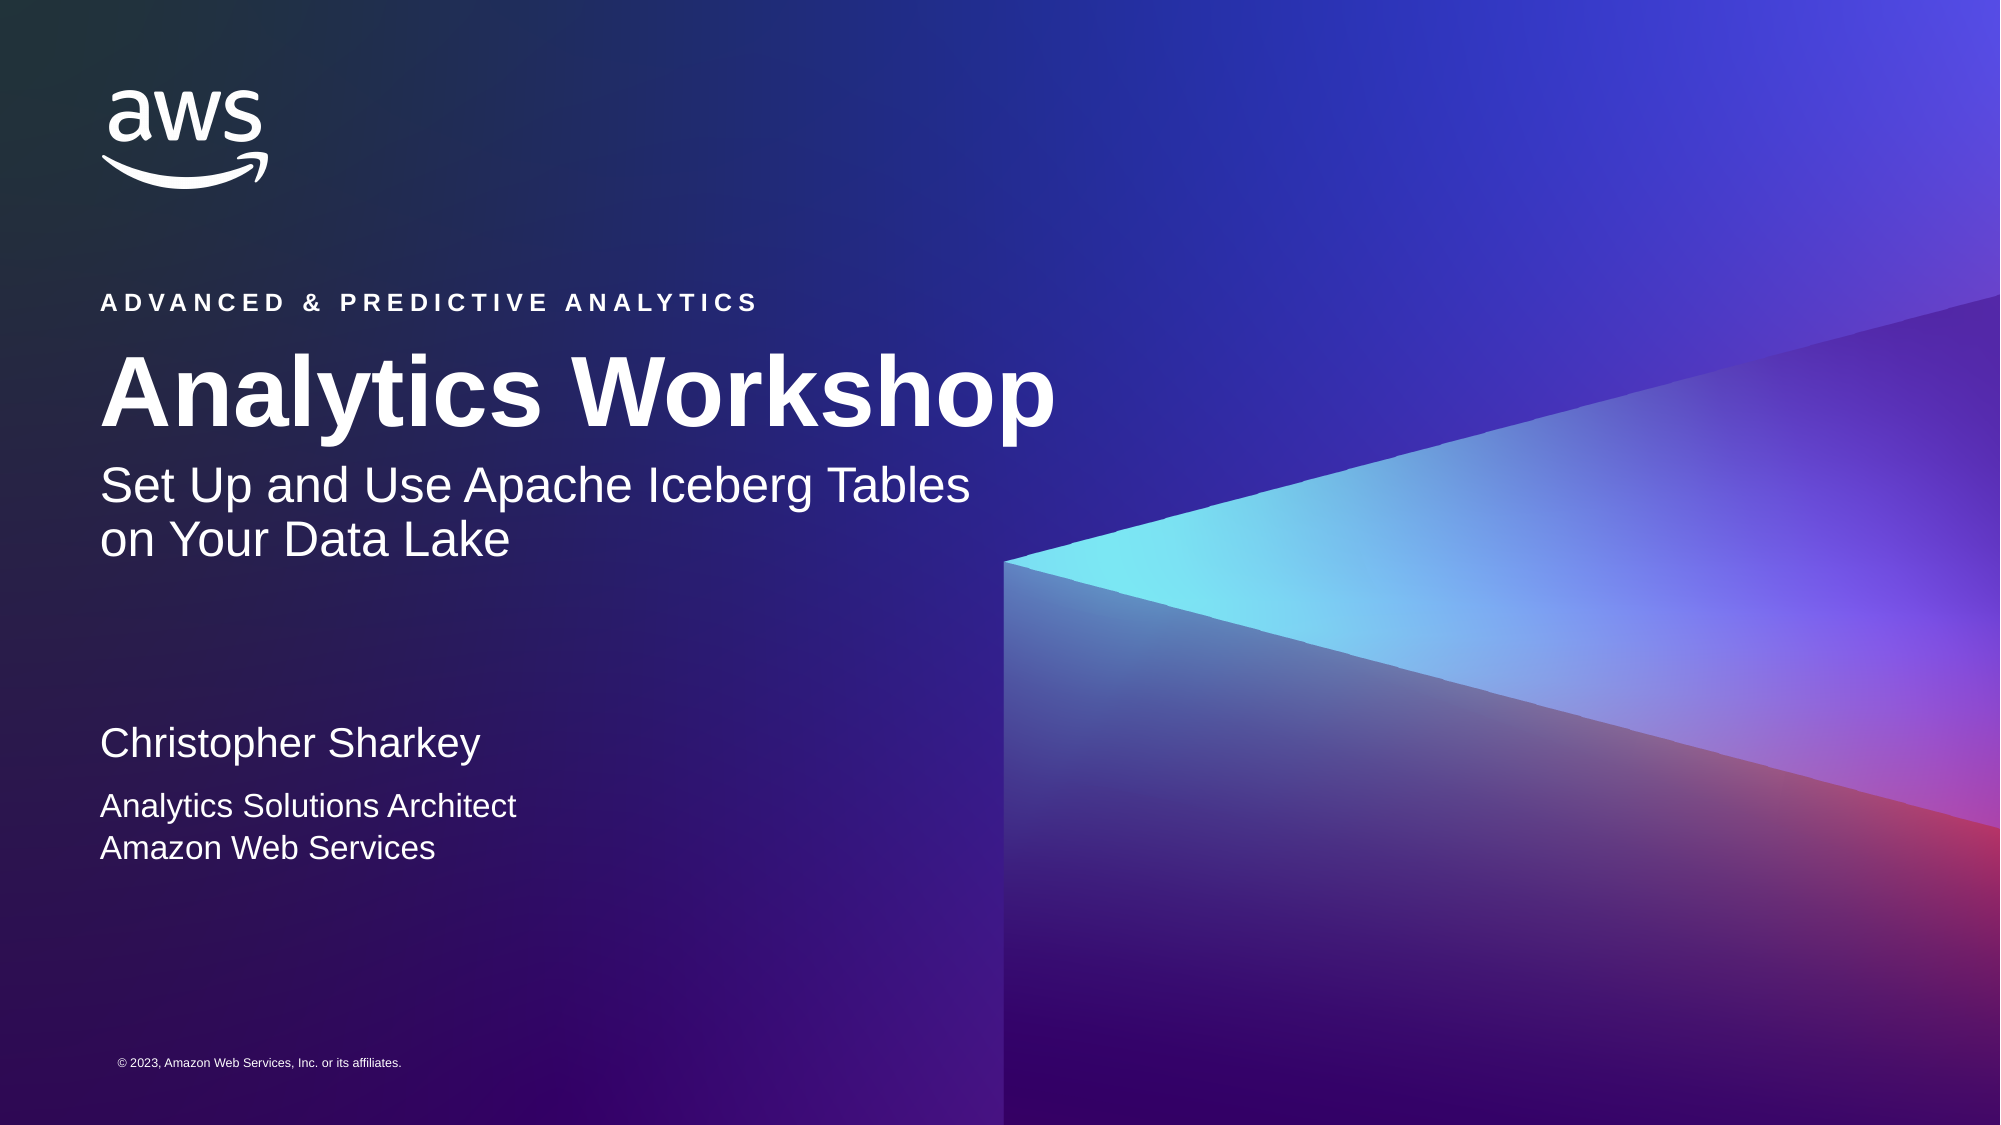

Advanced & predictive analytics
# Analytics Workshop
Set Up and Use Apache Iceberg Tables
on Your Data Lake
Christopher Sharkey
Analytics Solutions Architect
Amazon Web Services